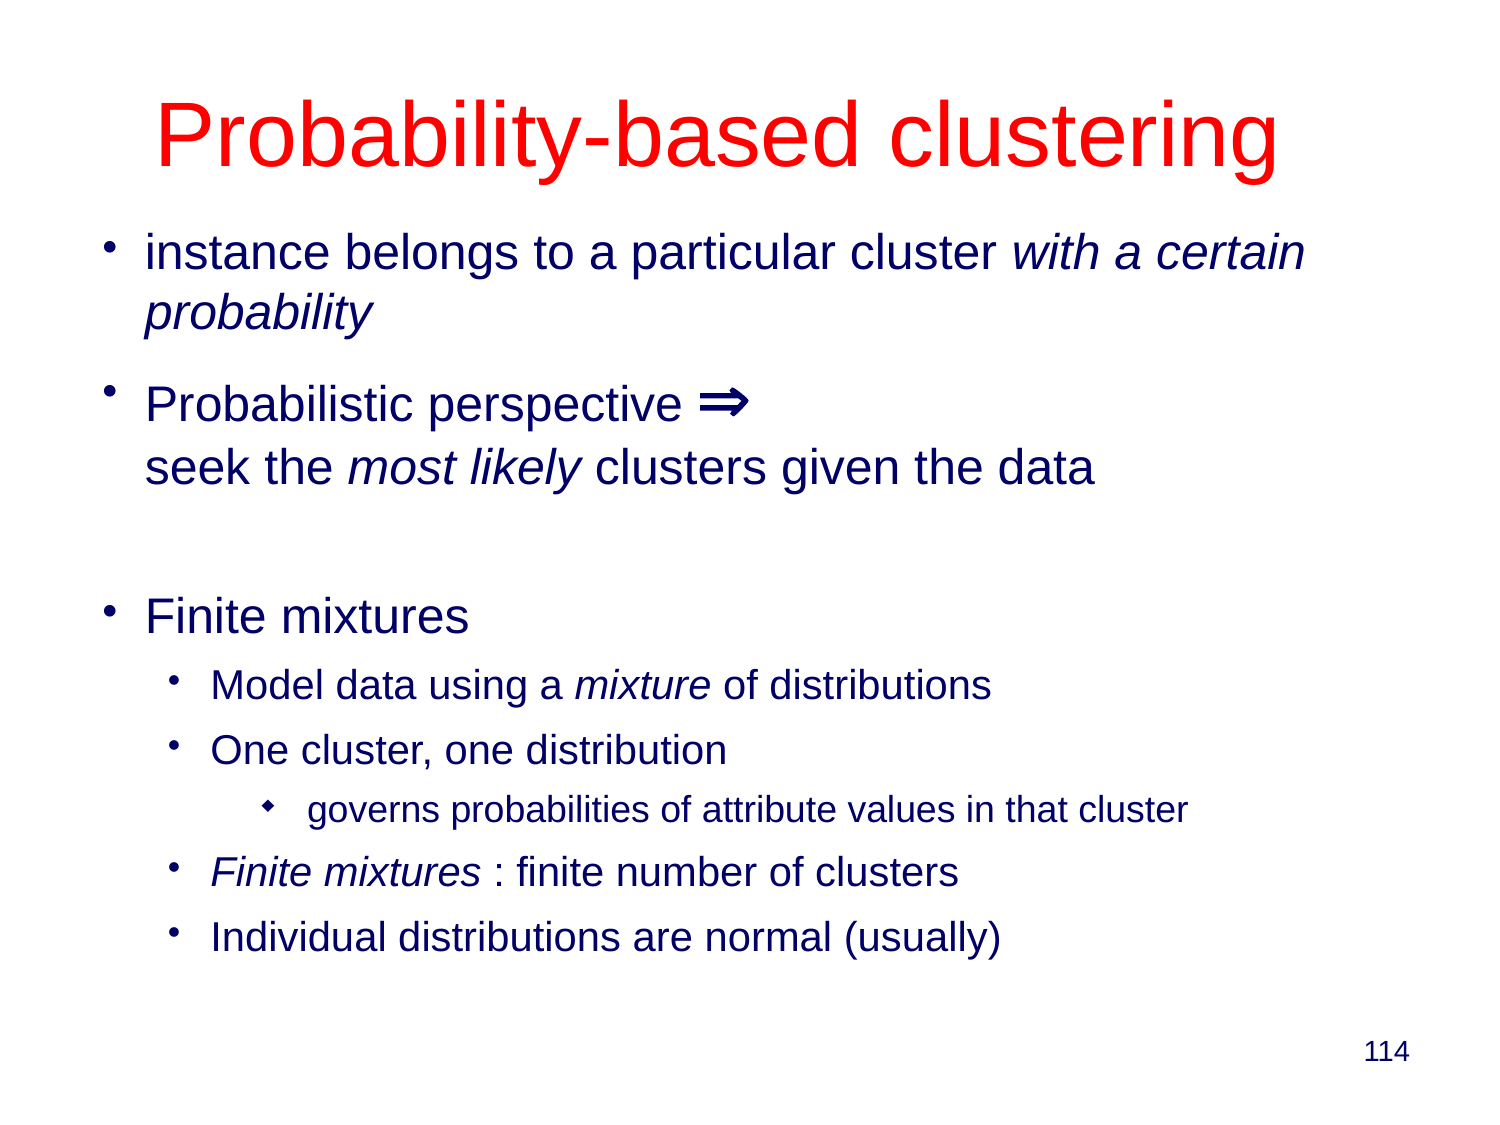

Probability-based clustering
instance belongs to a particular cluster with a certain probability
Probabilistic perspective ⇒
seek the most likely clusters given the data

Finite mixtures
Model data using a mixture of distributions
One cluster, one distribution
governs probabilities of attribute values in that cluster
Finite mixtures : finite number of clusters
Individual distributions are normal (usually)

114